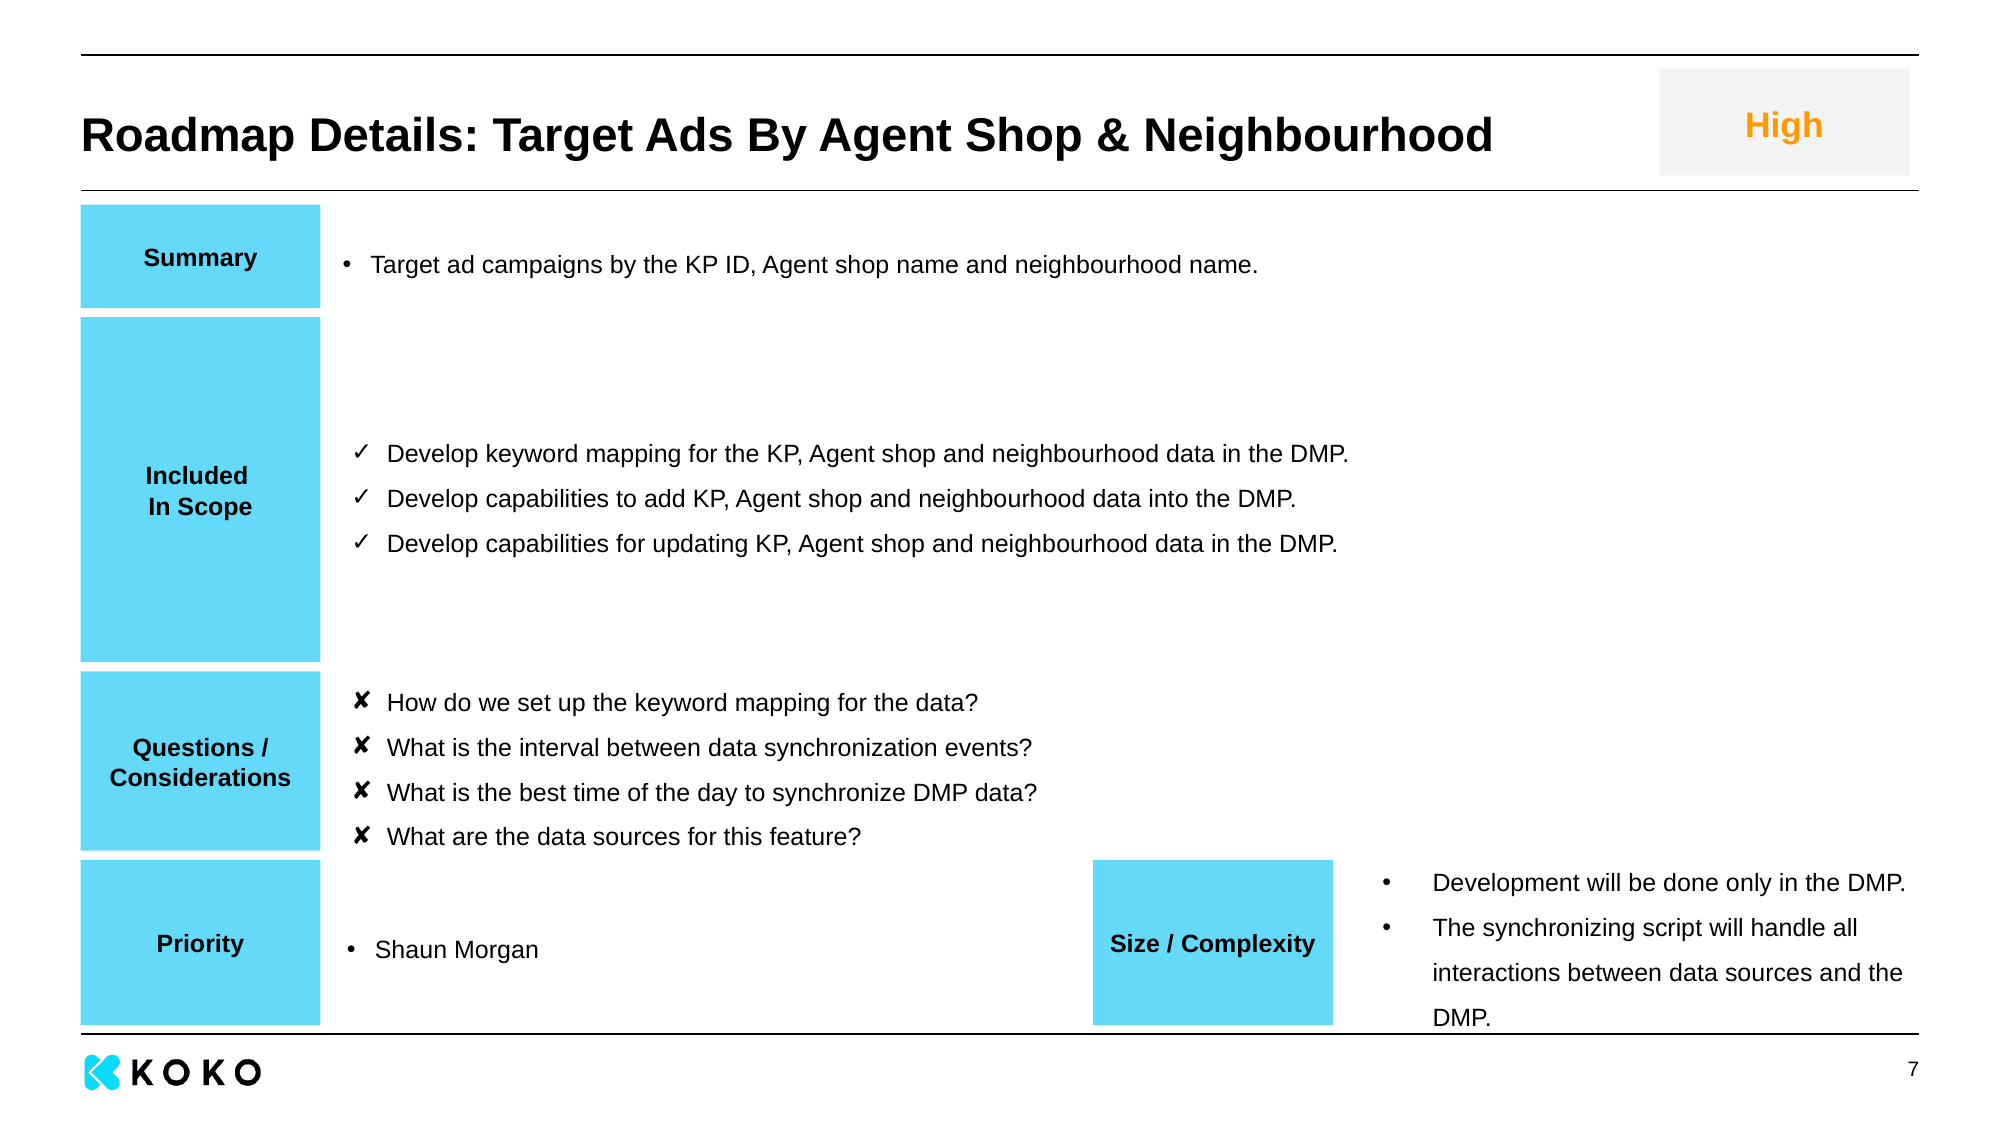

High
# Roadmap Details: Target Ads By Agent Shop & Neighbourhood
Summary
Target ad campaigns by the KP ID, Agent shop name and neighbourhood name.
Develop keyword mapping for the KP, Agent shop and neighbourhood data in the DMP.
Develop capabilities to add KP, Agent shop and neighbourhood data into the DMP.
Develop capabilities for updating KP, Agent shop and neighbourhood data in the DMP.
Included
In Scope
Questions / Considerations
How do we set up the keyword mapping for the data?
What is the interval between data synchronization events?
What is the best time of the day to synchronize DMP data?
What are the data sources for this feature?
Priority
Shaun Morgan
Size / Complexity
Development will be done only in the DMP.
The synchronizing script will handle all interactions between data sources and the DMP.
7